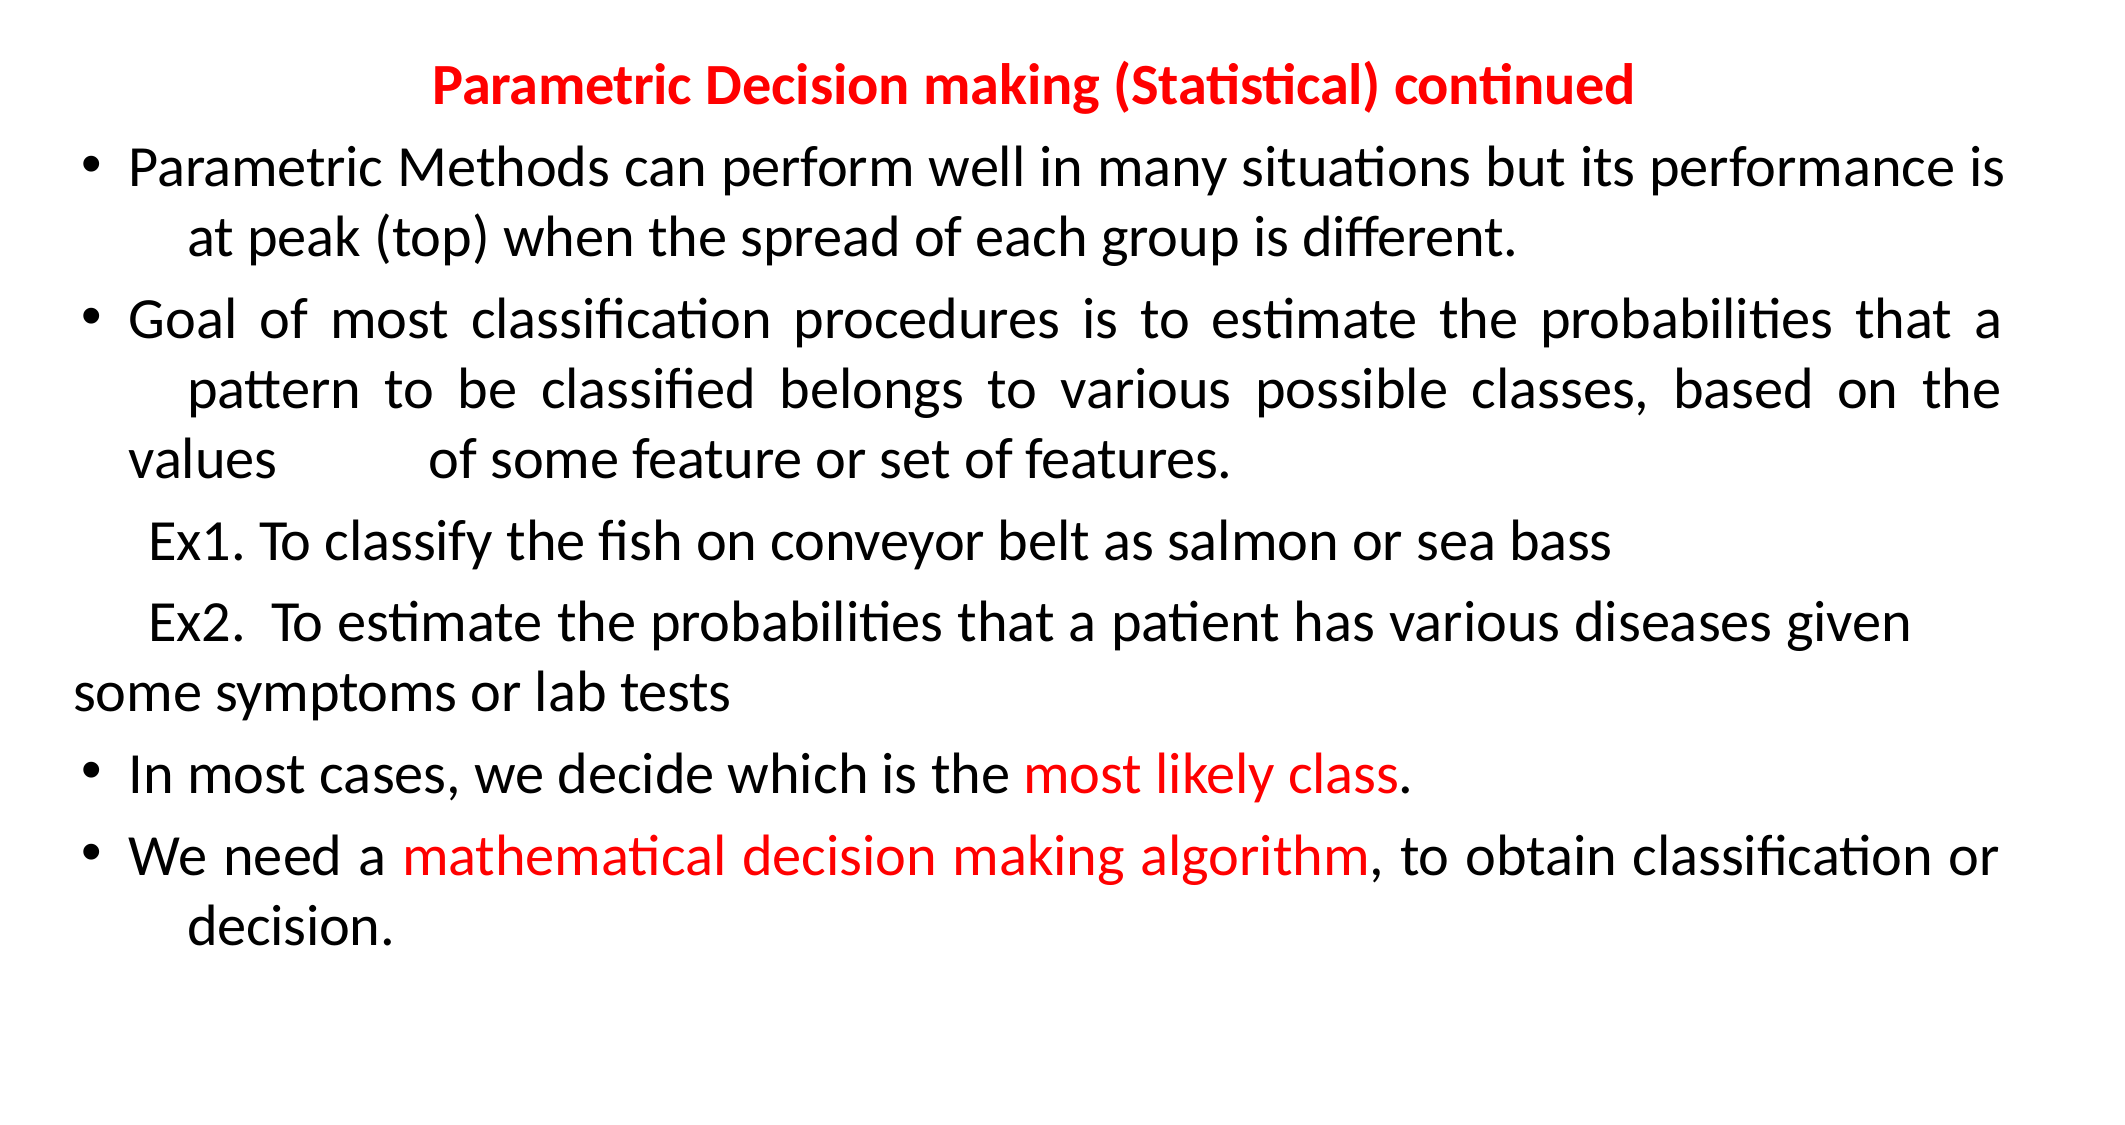

Parametric Decision making (Statistical) continued
Parametric Methods can perform well in many situations but its performance is 	at peak (top) when the spread of each group is different.
Goal of most classification procedures is to estimate the probabilities that a 	pattern to be classified belongs to various possible classes, based on the values 	of some feature or set of features.
Ex1. To classify the fish on conveyor belt as salmon or sea bass
Ex2. To estimate the probabilities that a patient has various diseases given some symptoms or lab tests
In most cases, we decide which is the most likely class.
We need a mathematical decision making algorithm, to obtain classification or 	decision.